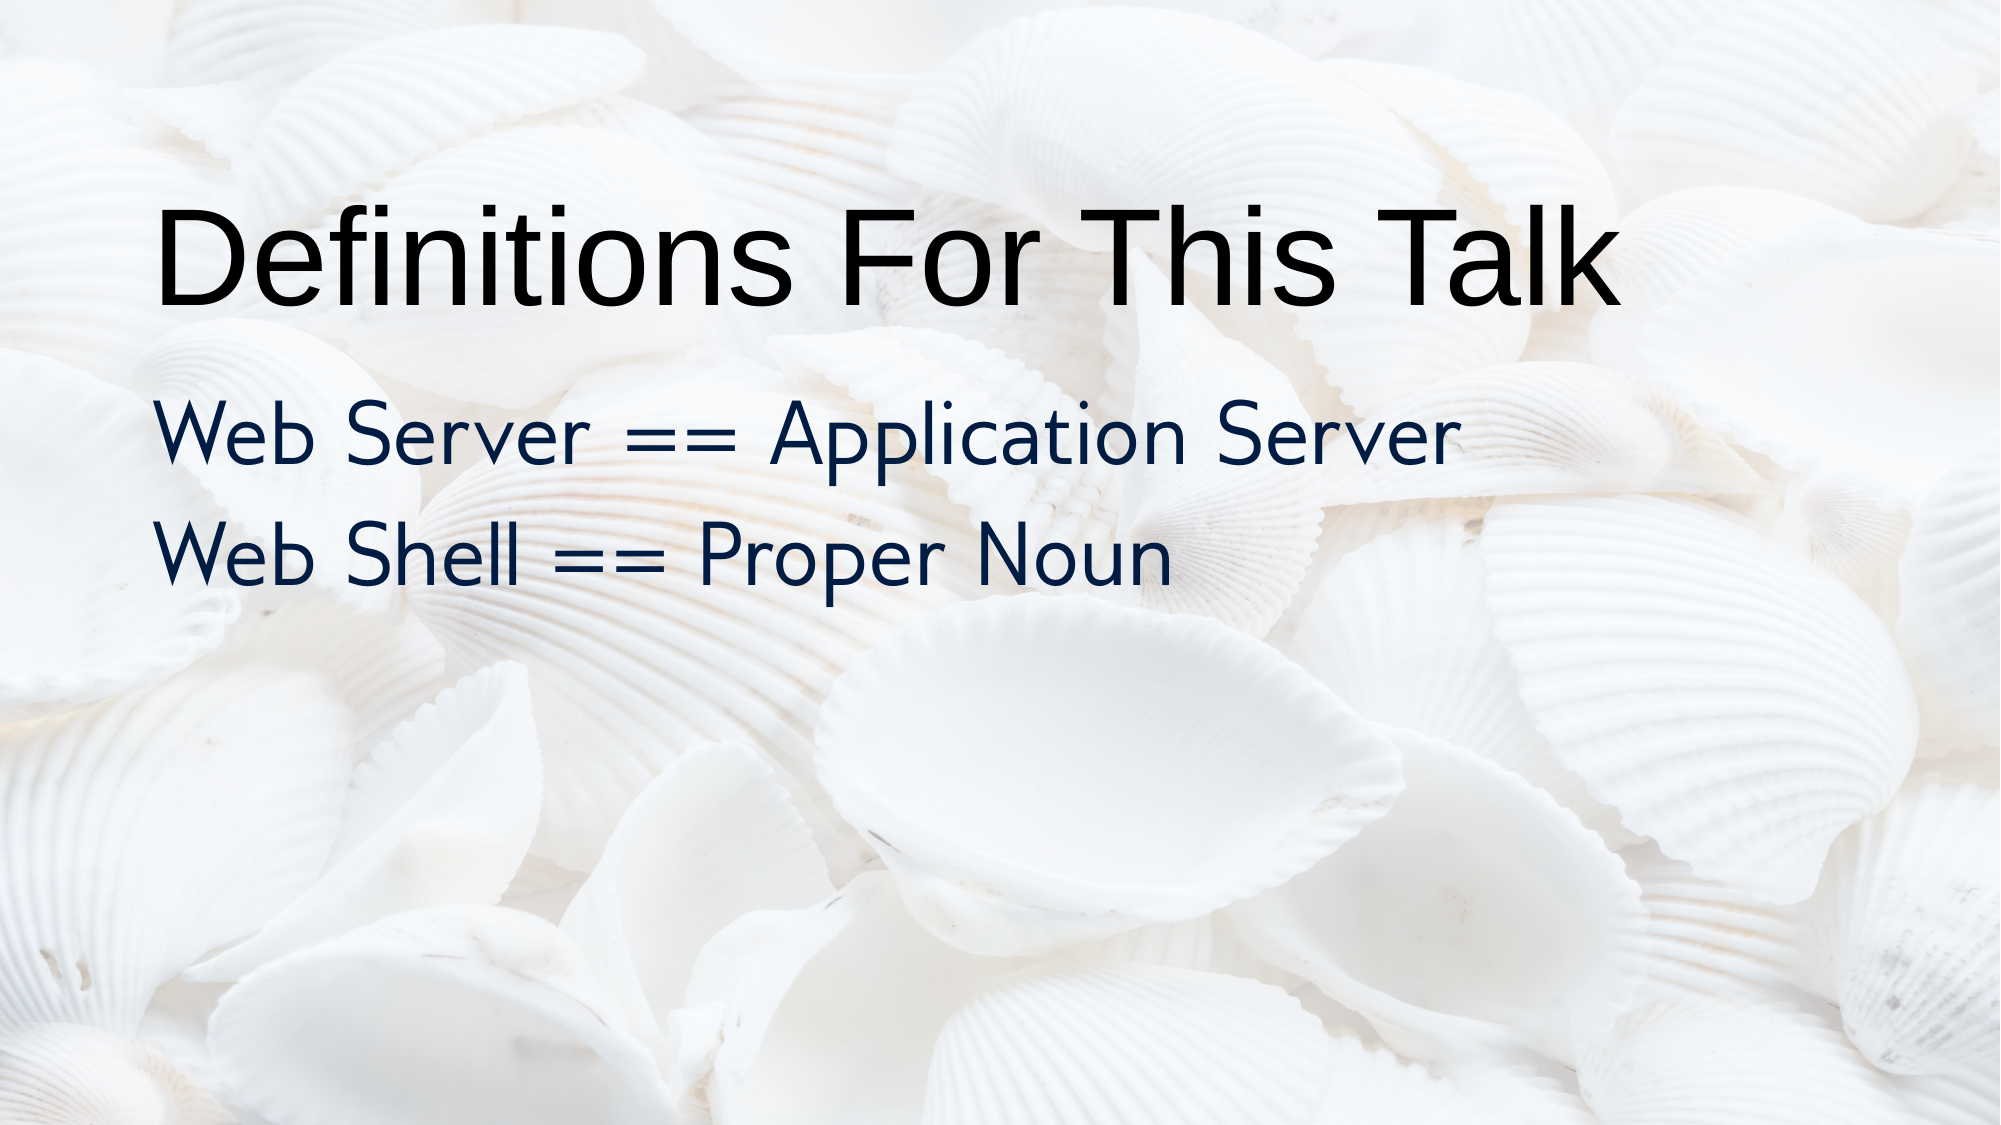

# Definitions For This Talk
Web Server == Application Server
Web Shell == Proper Noun